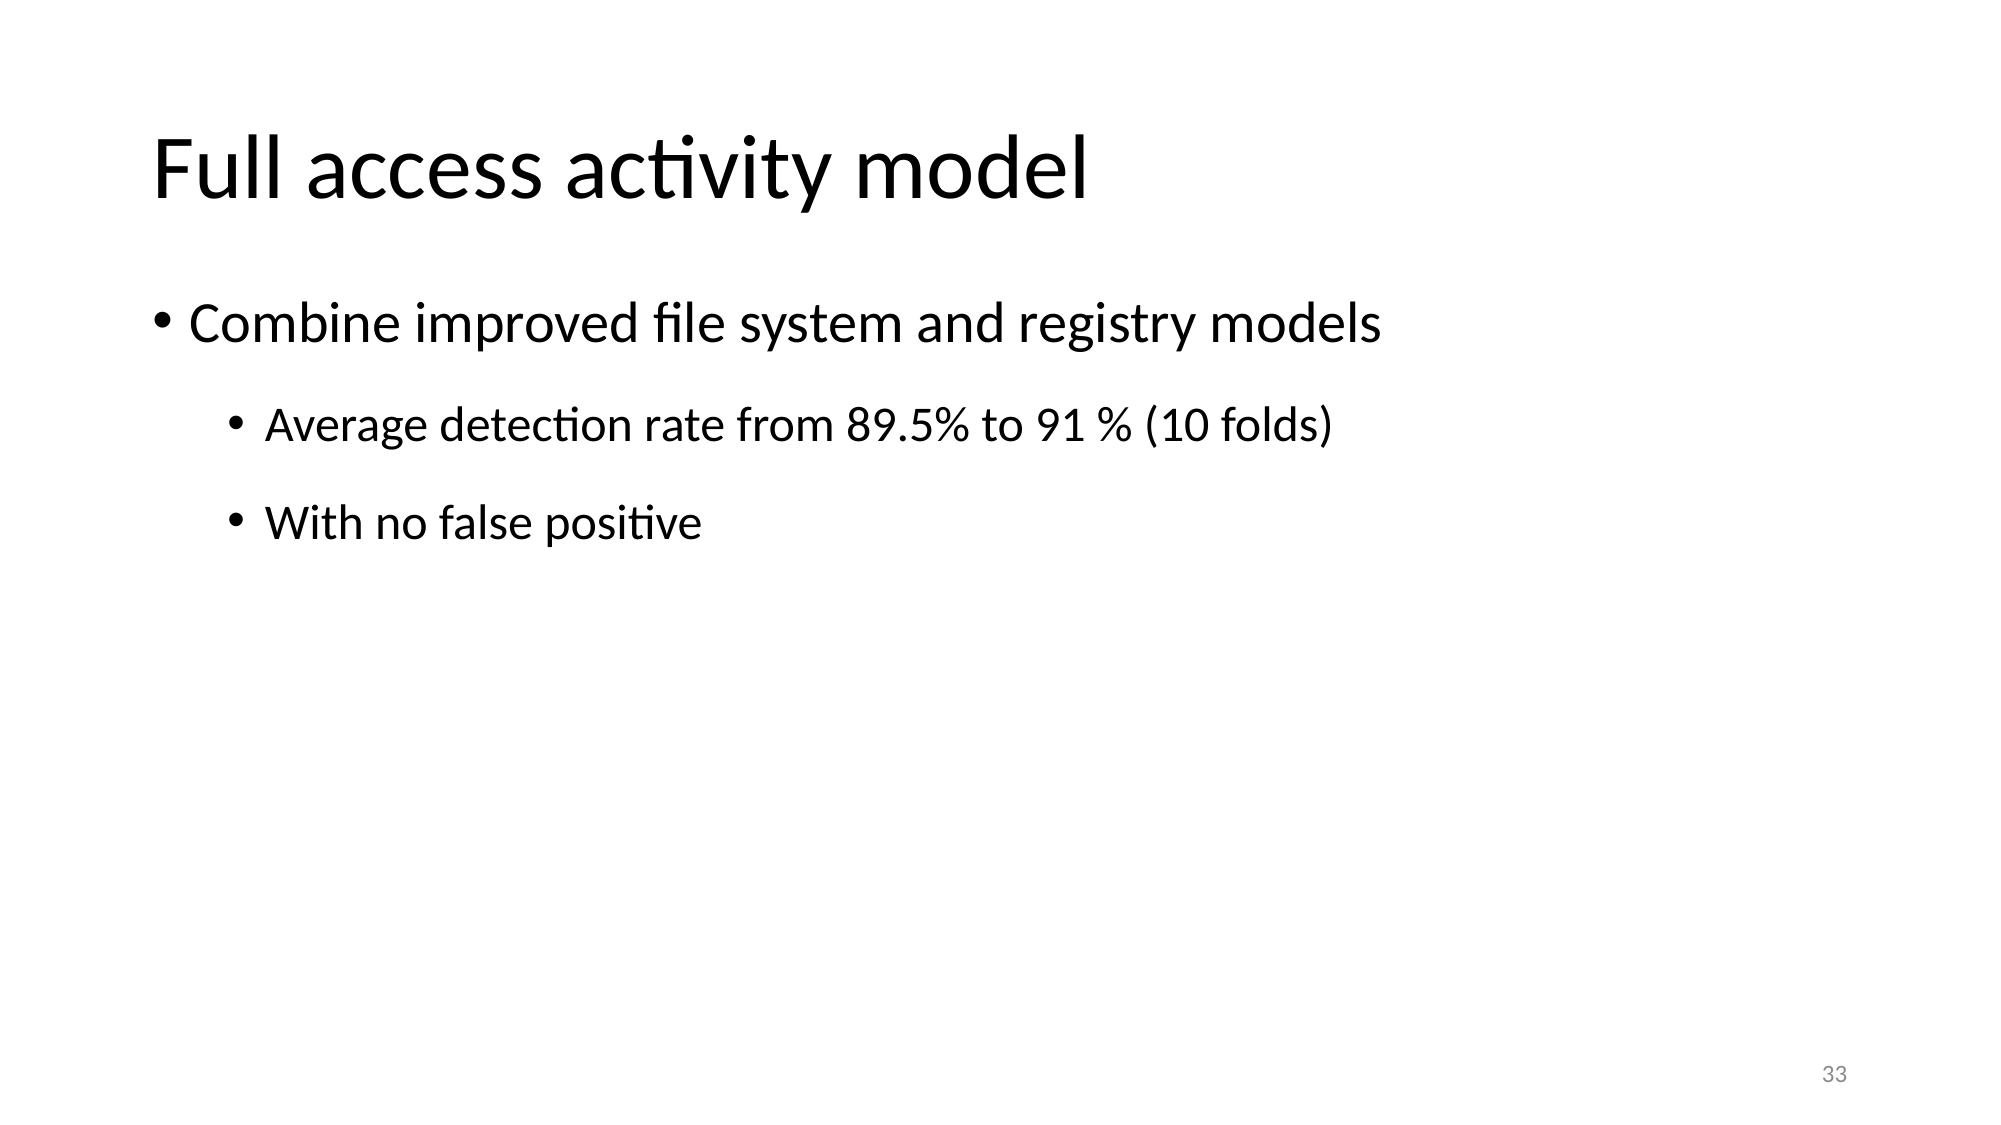

# Full access activity model
Combine improved file system and registry models
Average detection rate from 89.5% to 91 % (10 folds)
With no false positive

33